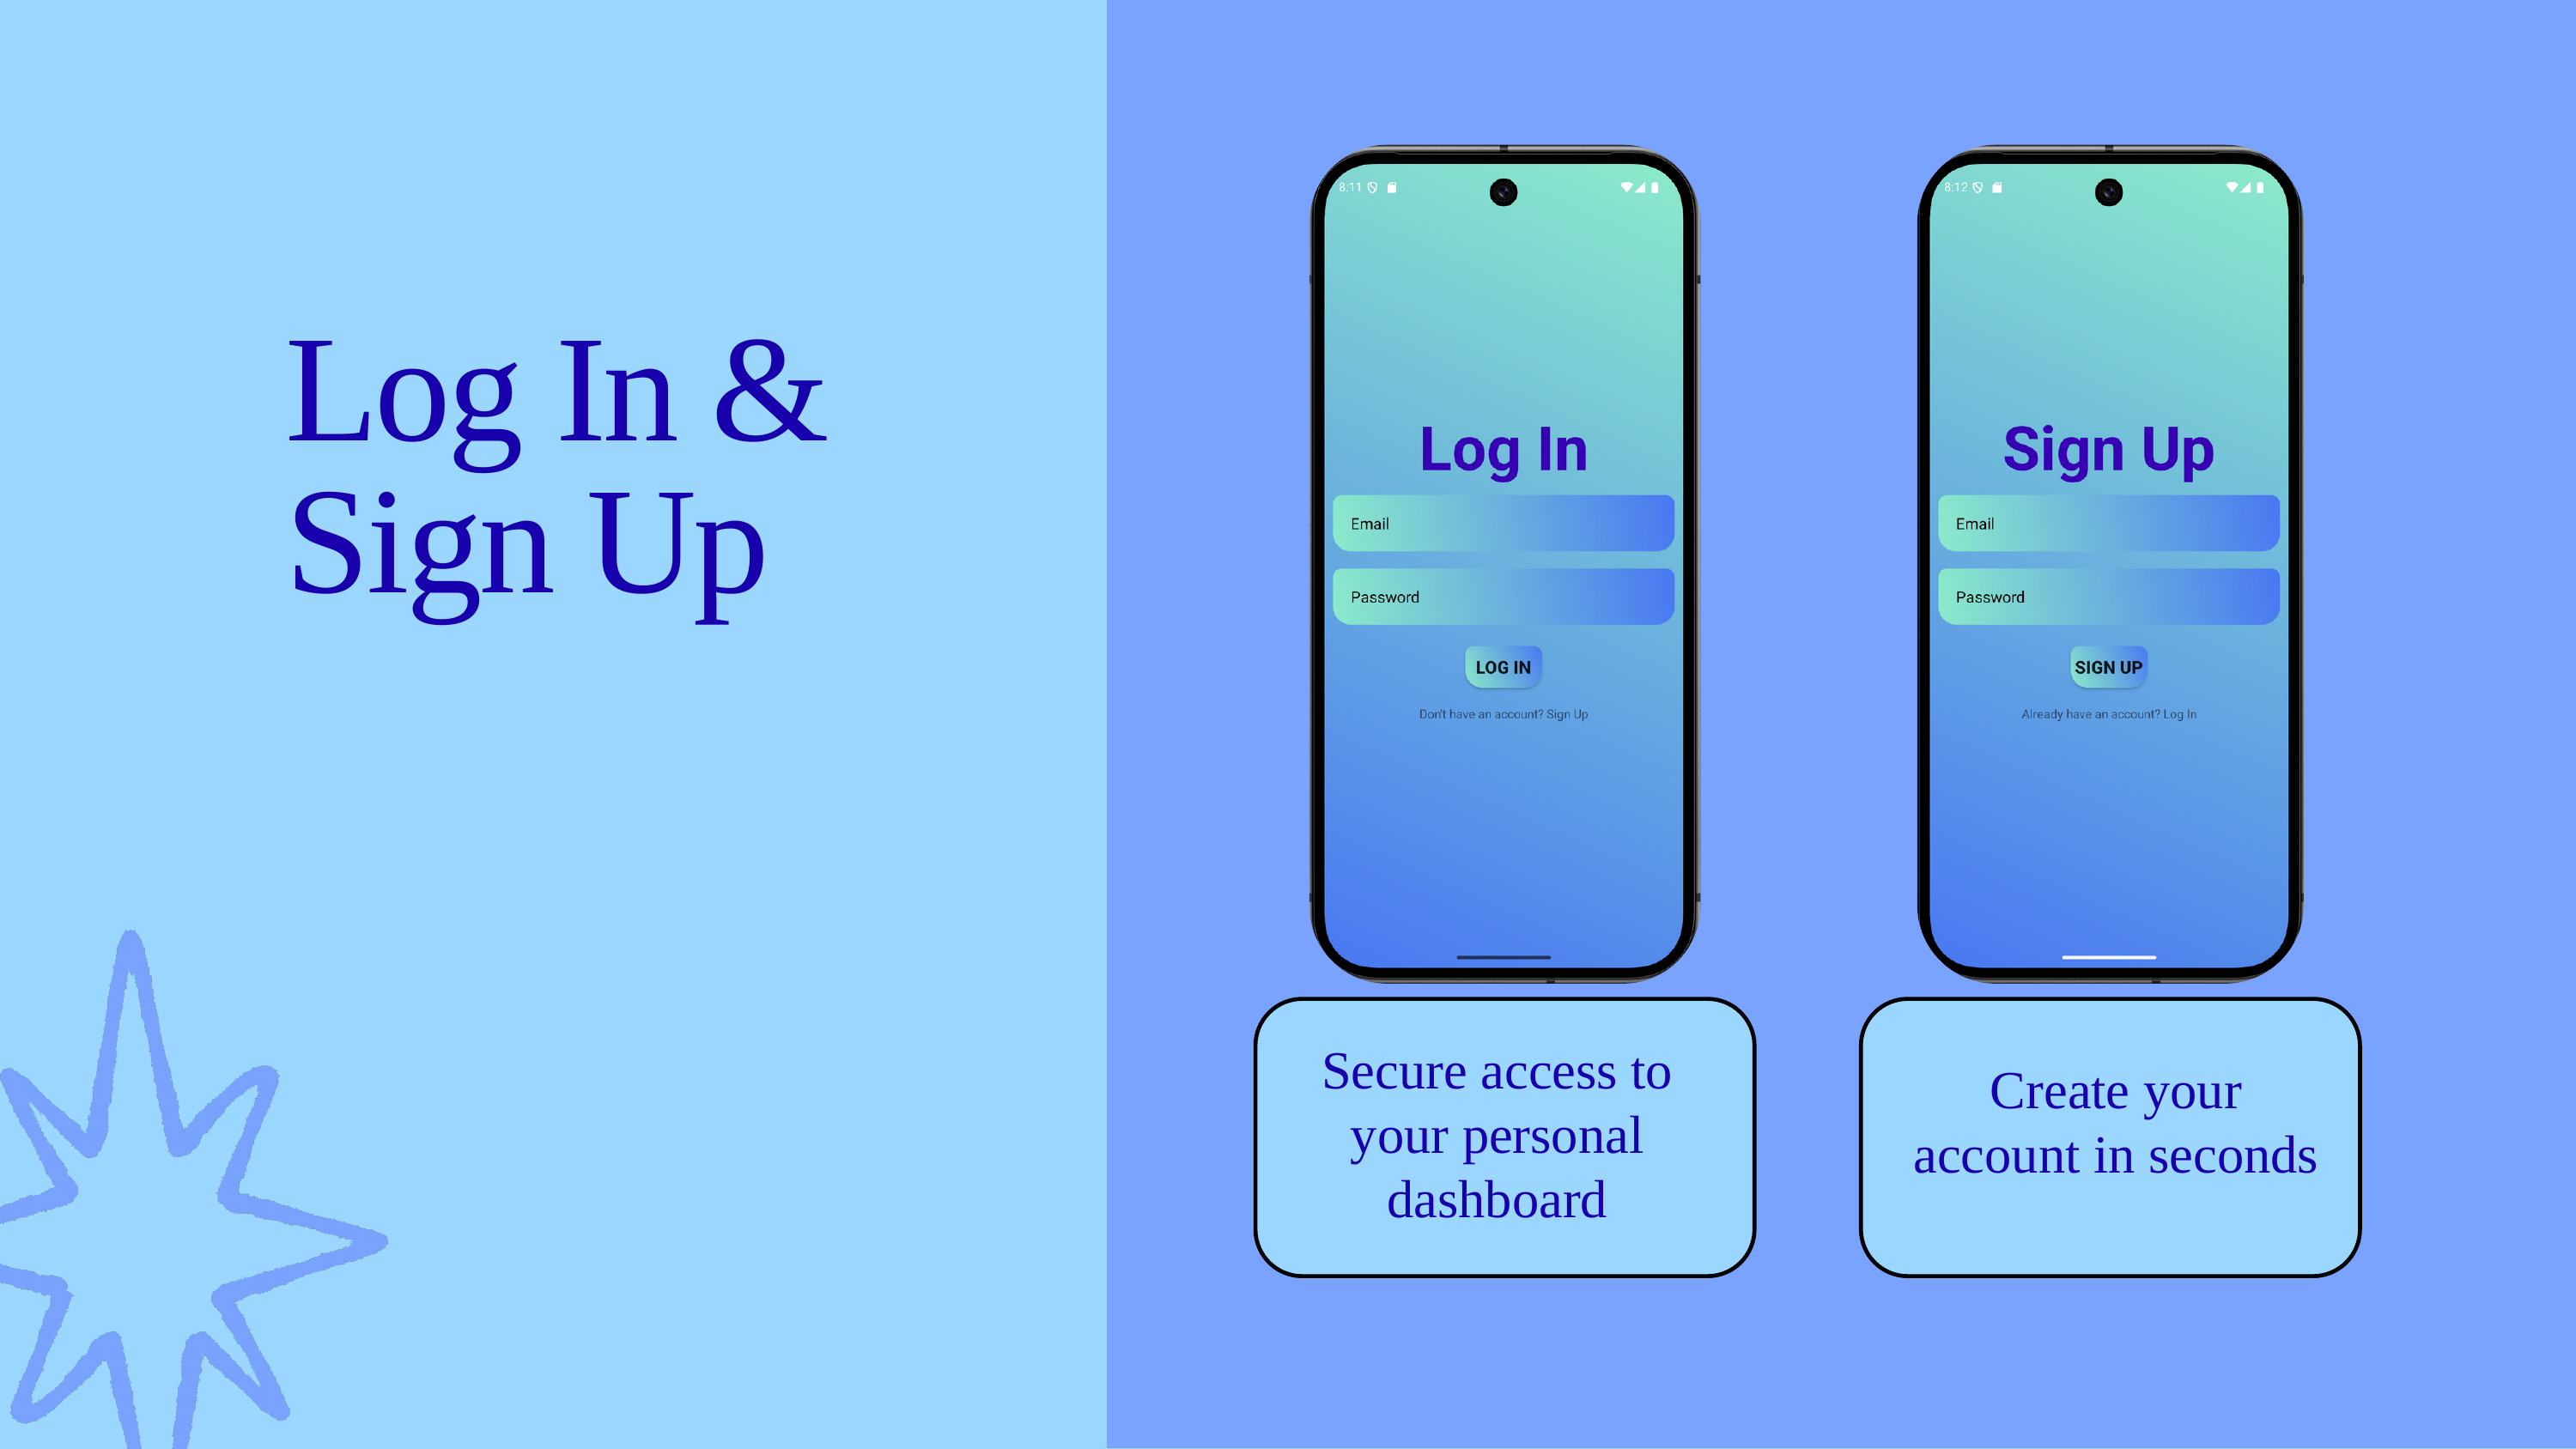

Log In &
Sign Up

Secure access to your personal dashboard

Create your account in seconds